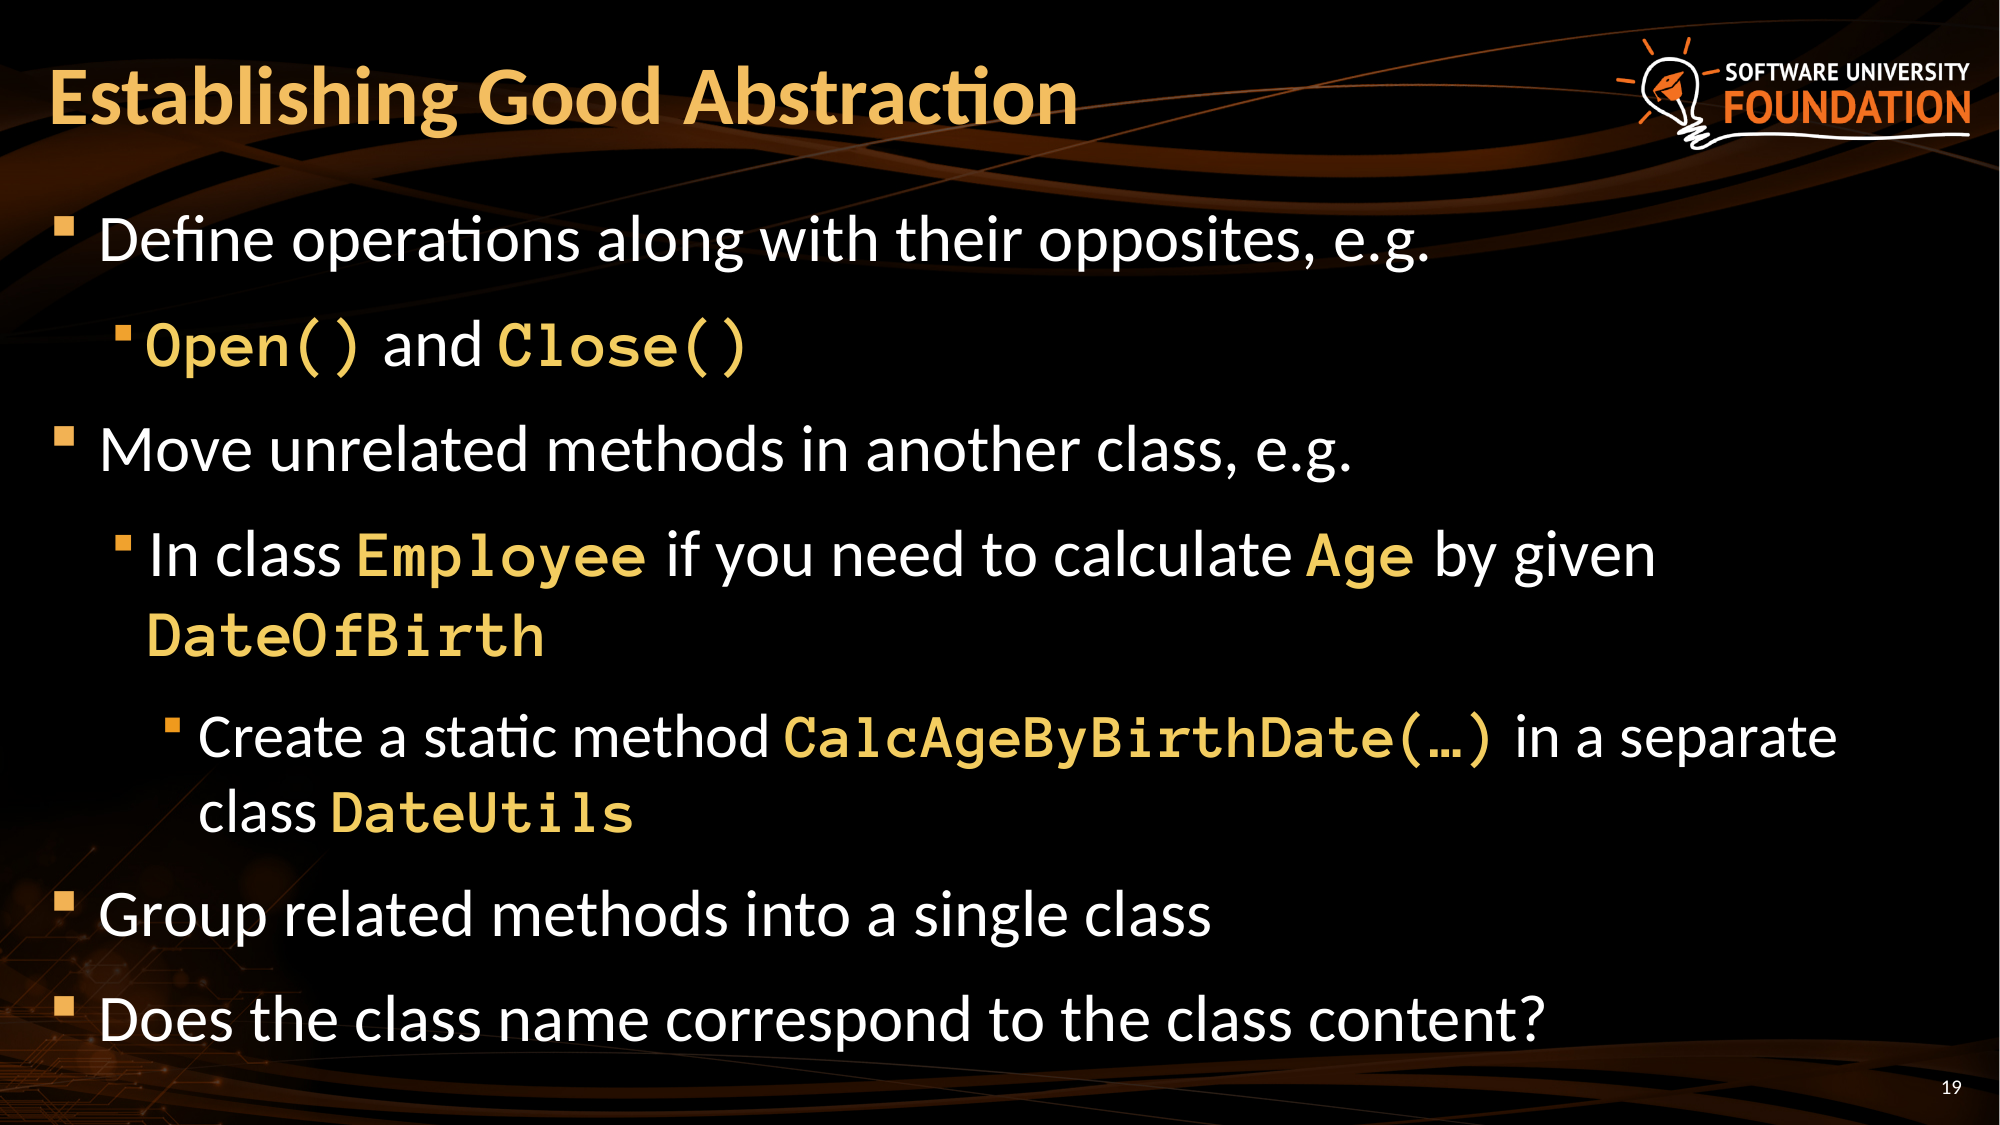

# Establishing Good Abstraction
Define operations along with their opposites, e.g.
Open() and Close()
Move unrelated methods in another class, e.g.
In class Employee if you need to calculate Age by given DateOfBirth
Create а static method CalcAgeByBirthDate(…) in a separate class DateUtils
Group related methods into a single class
Does the class name correspond to the class content?
19